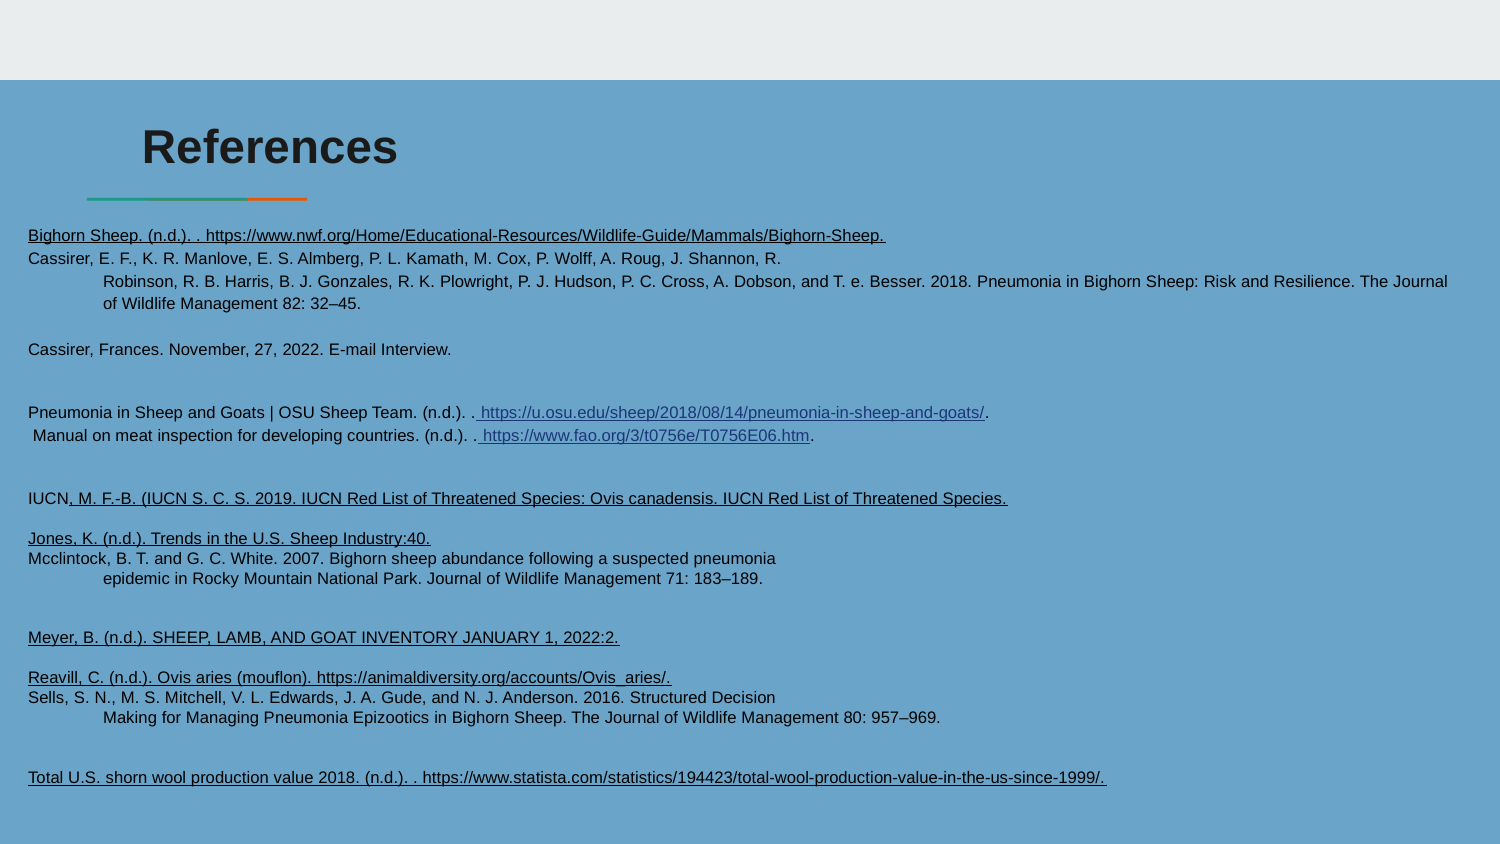

# References
Bighorn Sheep. (n.d.). . https://www.nwf.org/Home/Educational-Resources/Wildlife-Guide/Mammals/Bighorn-Sheep.
Cassirer, E. F., K. R. Manlove, E. S. Almberg, P. L. Kamath, M. Cox, P. Wolff, A. Roug, J. Shannon, R.
Robinson, R. B. Harris, B. J. Gonzales, R. K. Plowright, P. J. Hudson, P. C. Cross, A. Dobson, and T. e. Besser. 2018. Pneumonia in Bighorn Sheep: Risk and Resilience. The Journal of Wildlife Management 82: 32–45.

Cassirer, Frances. November, 27, 2022. E-mail Interview.

Pneumonia in Sheep and Goats | OSU Sheep Team. (n.d.). . https://u.osu.edu/sheep/2018/08/14/pneumonia-in-sheep-and-goats/.
 Manual on meat inspection for developing countries. (n.d.). . https://www.fao.org/3/t0756e/T0756E06.htm.

IUCN, M. F.-B. (IUCN S. C. S. 2019. IUCN Red List of Threatened Species: Ovis canadensis. IUCN Red List of Threatened Species.
Jones, K. (n.d.). Trends in the U.S. Sheep Industry:40.
Mcclintock, B. T. and G. C. White. 2007. Bighorn sheep abundance following a suspected pneumonia
epidemic in Rocky Mountain National Park. Journal of Wildlife Management 71: 183–189.

Meyer, B. (n.d.). SHEEP, LAMB, AND GOAT INVENTORY JANUARY 1, 2022:2.
Reavill, C. (n.d.). Ovis aries (mouflon). https://animaldiversity.org/accounts/Ovis_aries/.
Sells, S. N., M. S. Mitchell, V. L. Edwards, J. A. Gude, and N. J. Anderson. 2016. Structured Decision
Making for Managing Pneumonia Epizootics in Bighorn Sheep. The Journal of Wildlife Management 80: 957–969.

Total U.S. shorn wool production value 2018. (n.d.). . https://www.statista.com/statistics/194423/total-wool-production-value-in-the-us-since-1999/.